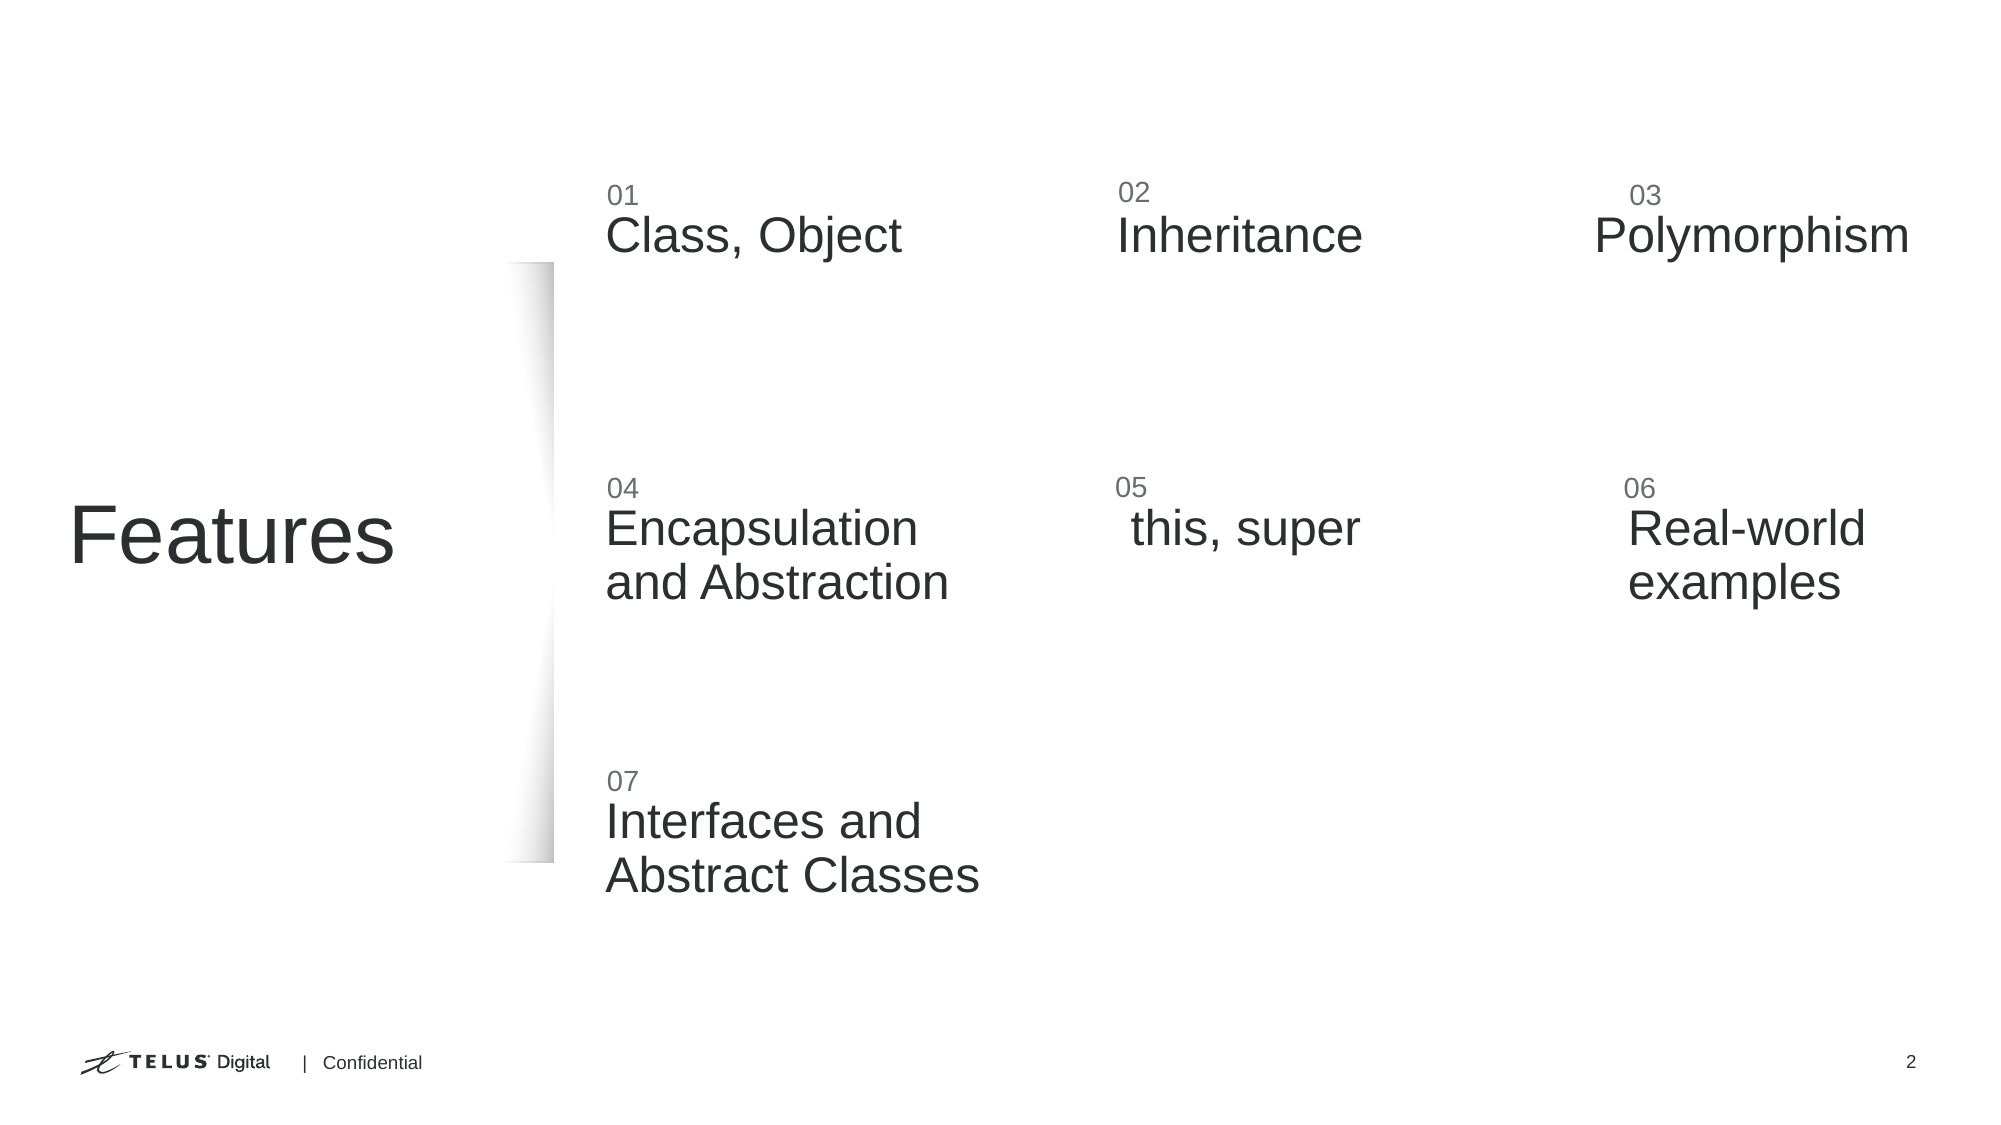

02
01
03
Class, Object
Inheritance
Polymorphism
05
04
06
# Features
Encapsulation and Abstraction
 this, super
Real-world examples
07
Interfaces and Abstract Classes